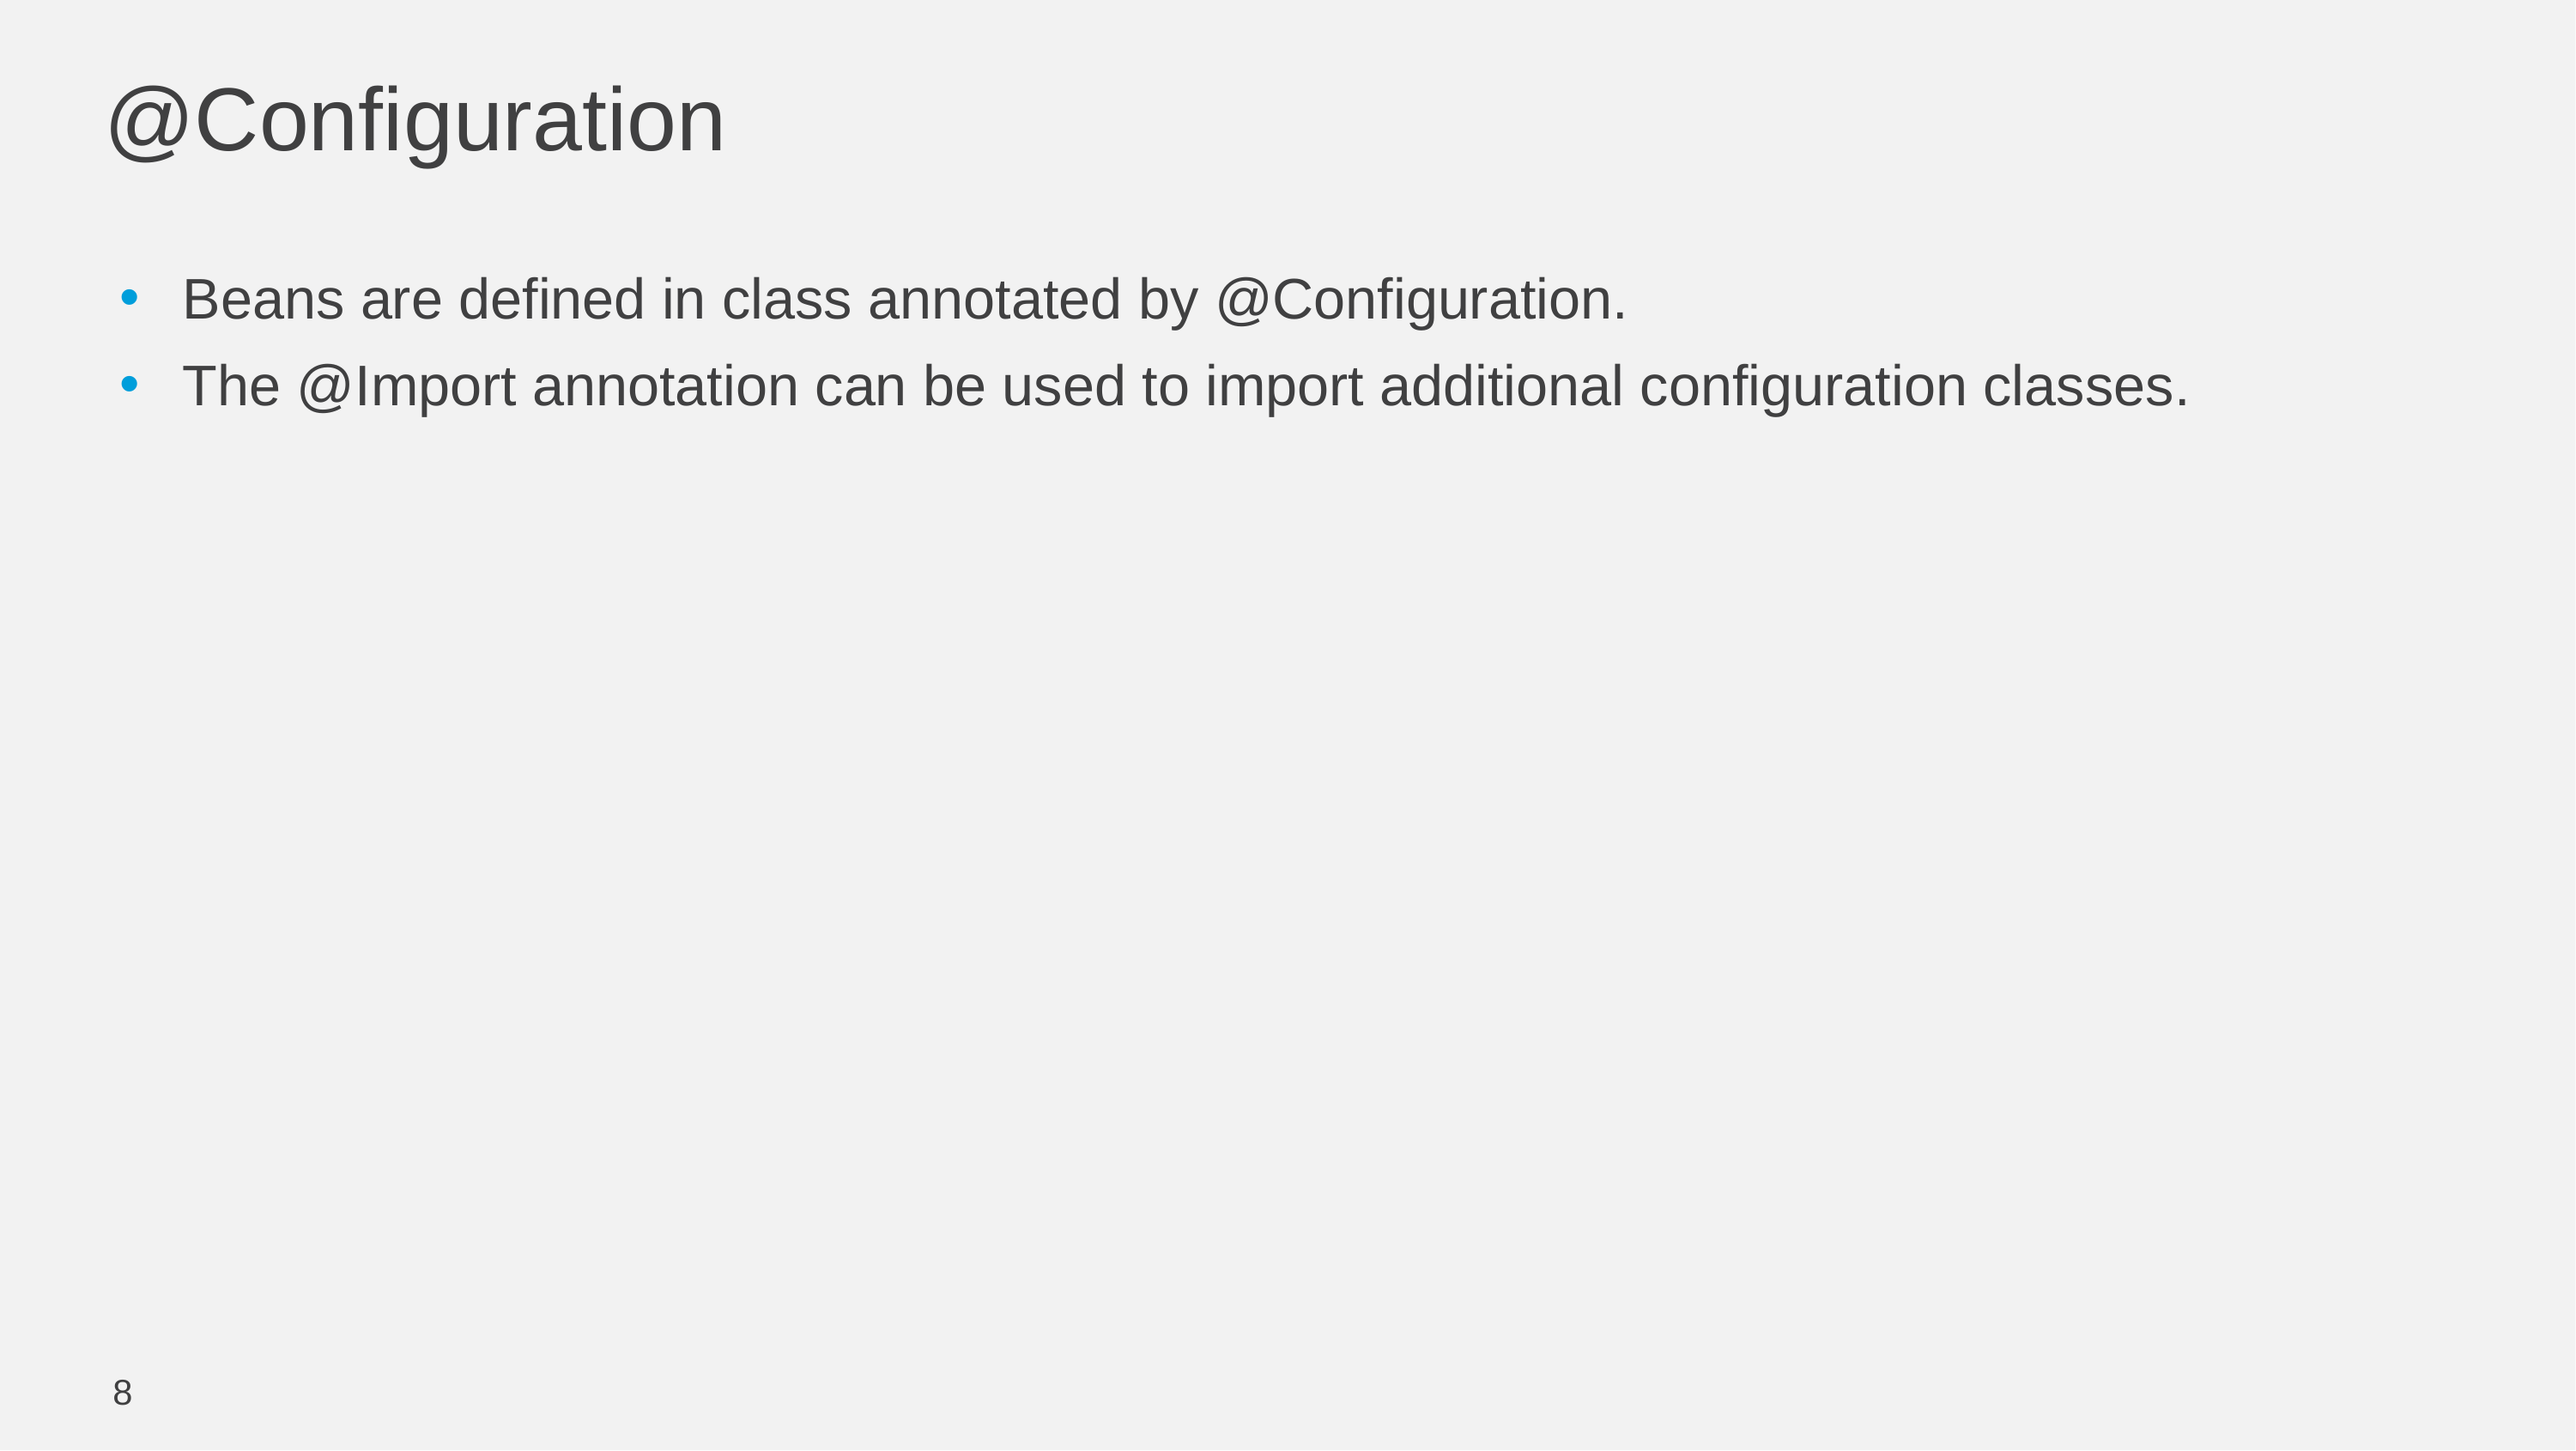

# @Configuration
Beans are defined in class annotated by @Configuration.
The @Import annotation can be used to import additional configuration classes.
8